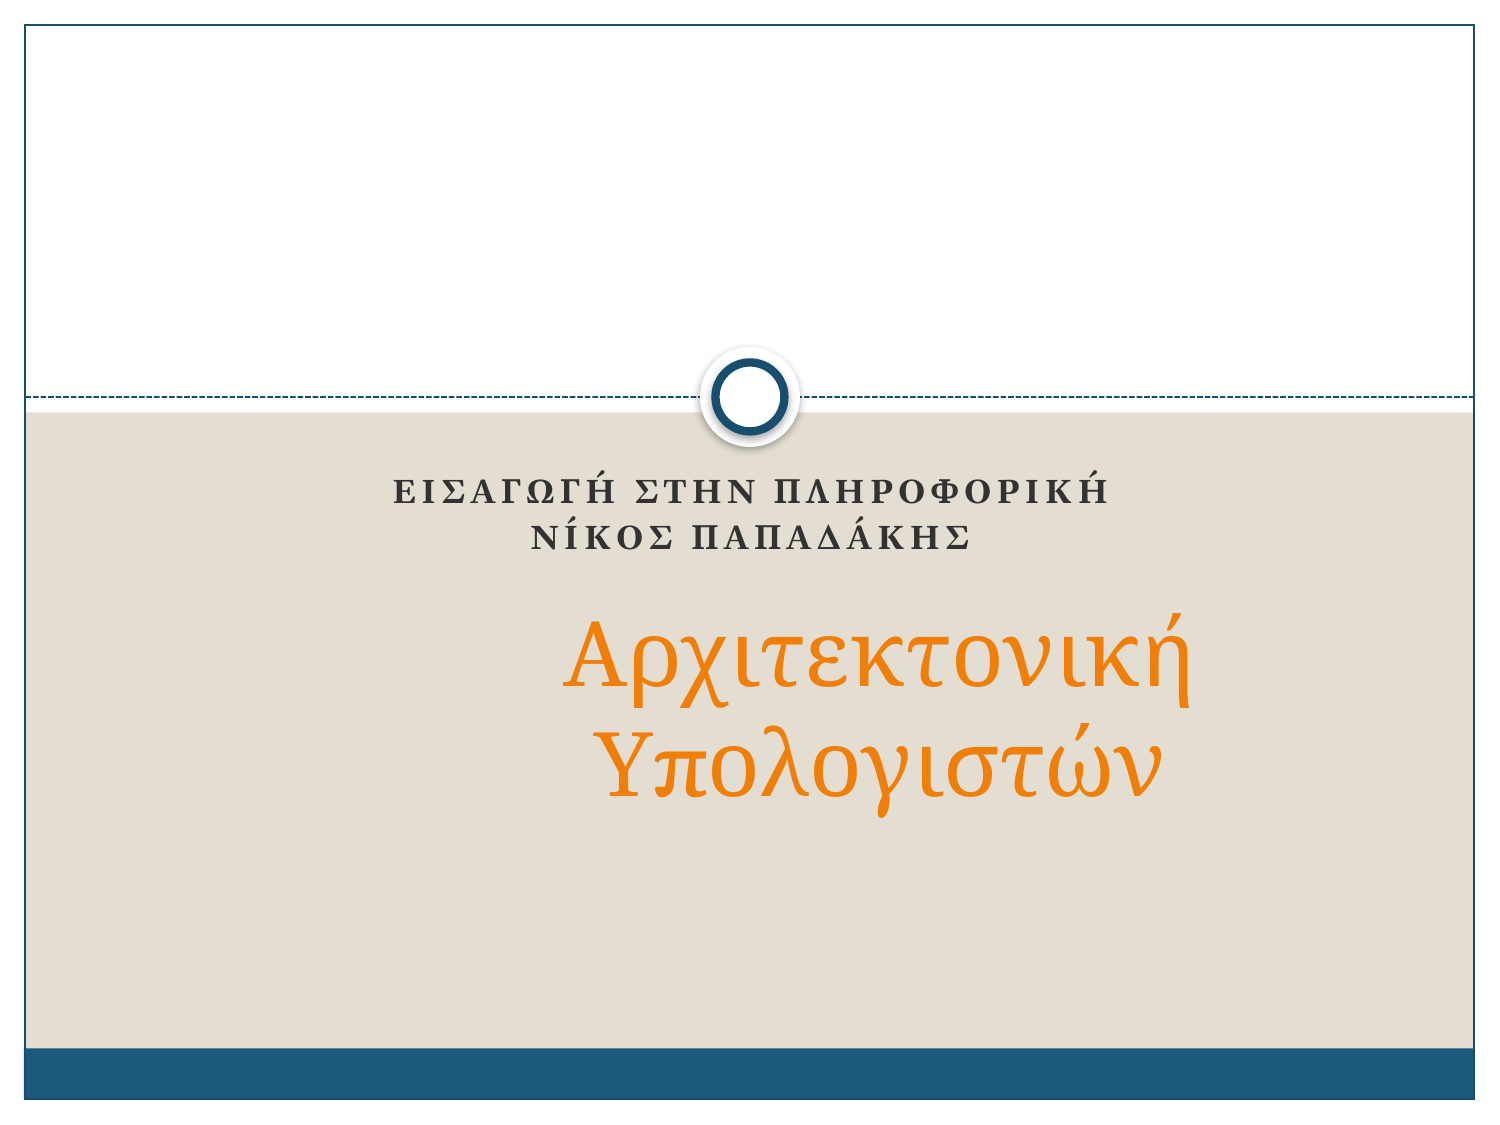

Εισαγωγή στην Πληροφορική
Νίκοσ Παπαδάκησ
# Αρχιτεκτονική Υπολογιστών